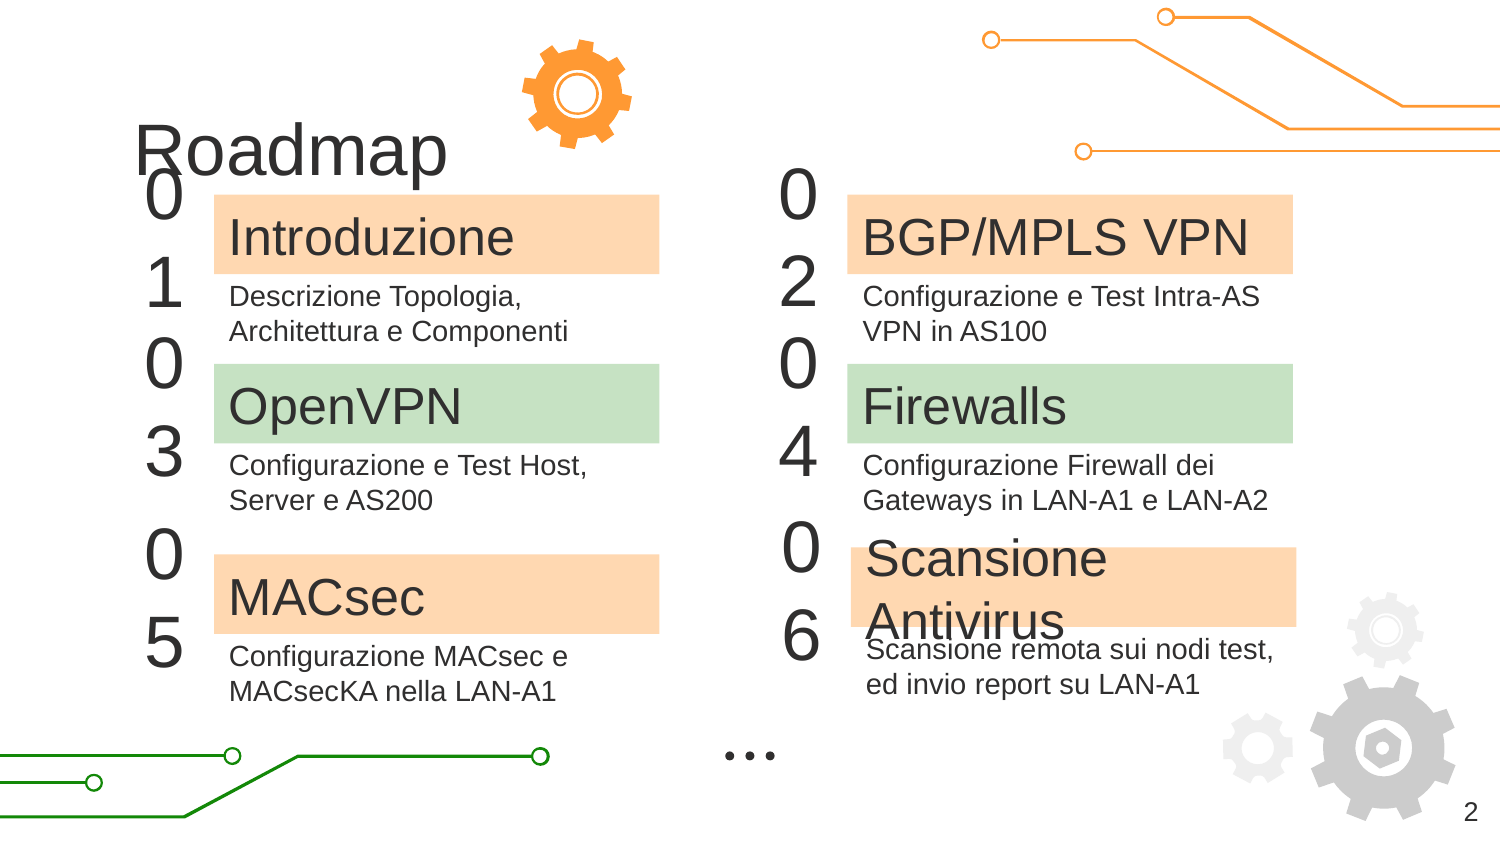

Roadmap
02
BGP/MPLS VPN
# 01
Introduzione
Descrizione Topologia, Architettura e Componenti
Configurazione e Test Intra-AS VPN in AS100
03
04
Firewalls
OpenVPN
Configurazione Firewall dei Gateways in LAN-A1 e LAN-A2

Configurazione e Test Host, Server e AS200
06
Scansione Antivirus
05
MACsec

Scansione remota sui nodi test, ed invio report su LAN-A1
Configurazione MACsec e MACsecKA nella LAN-A1

2